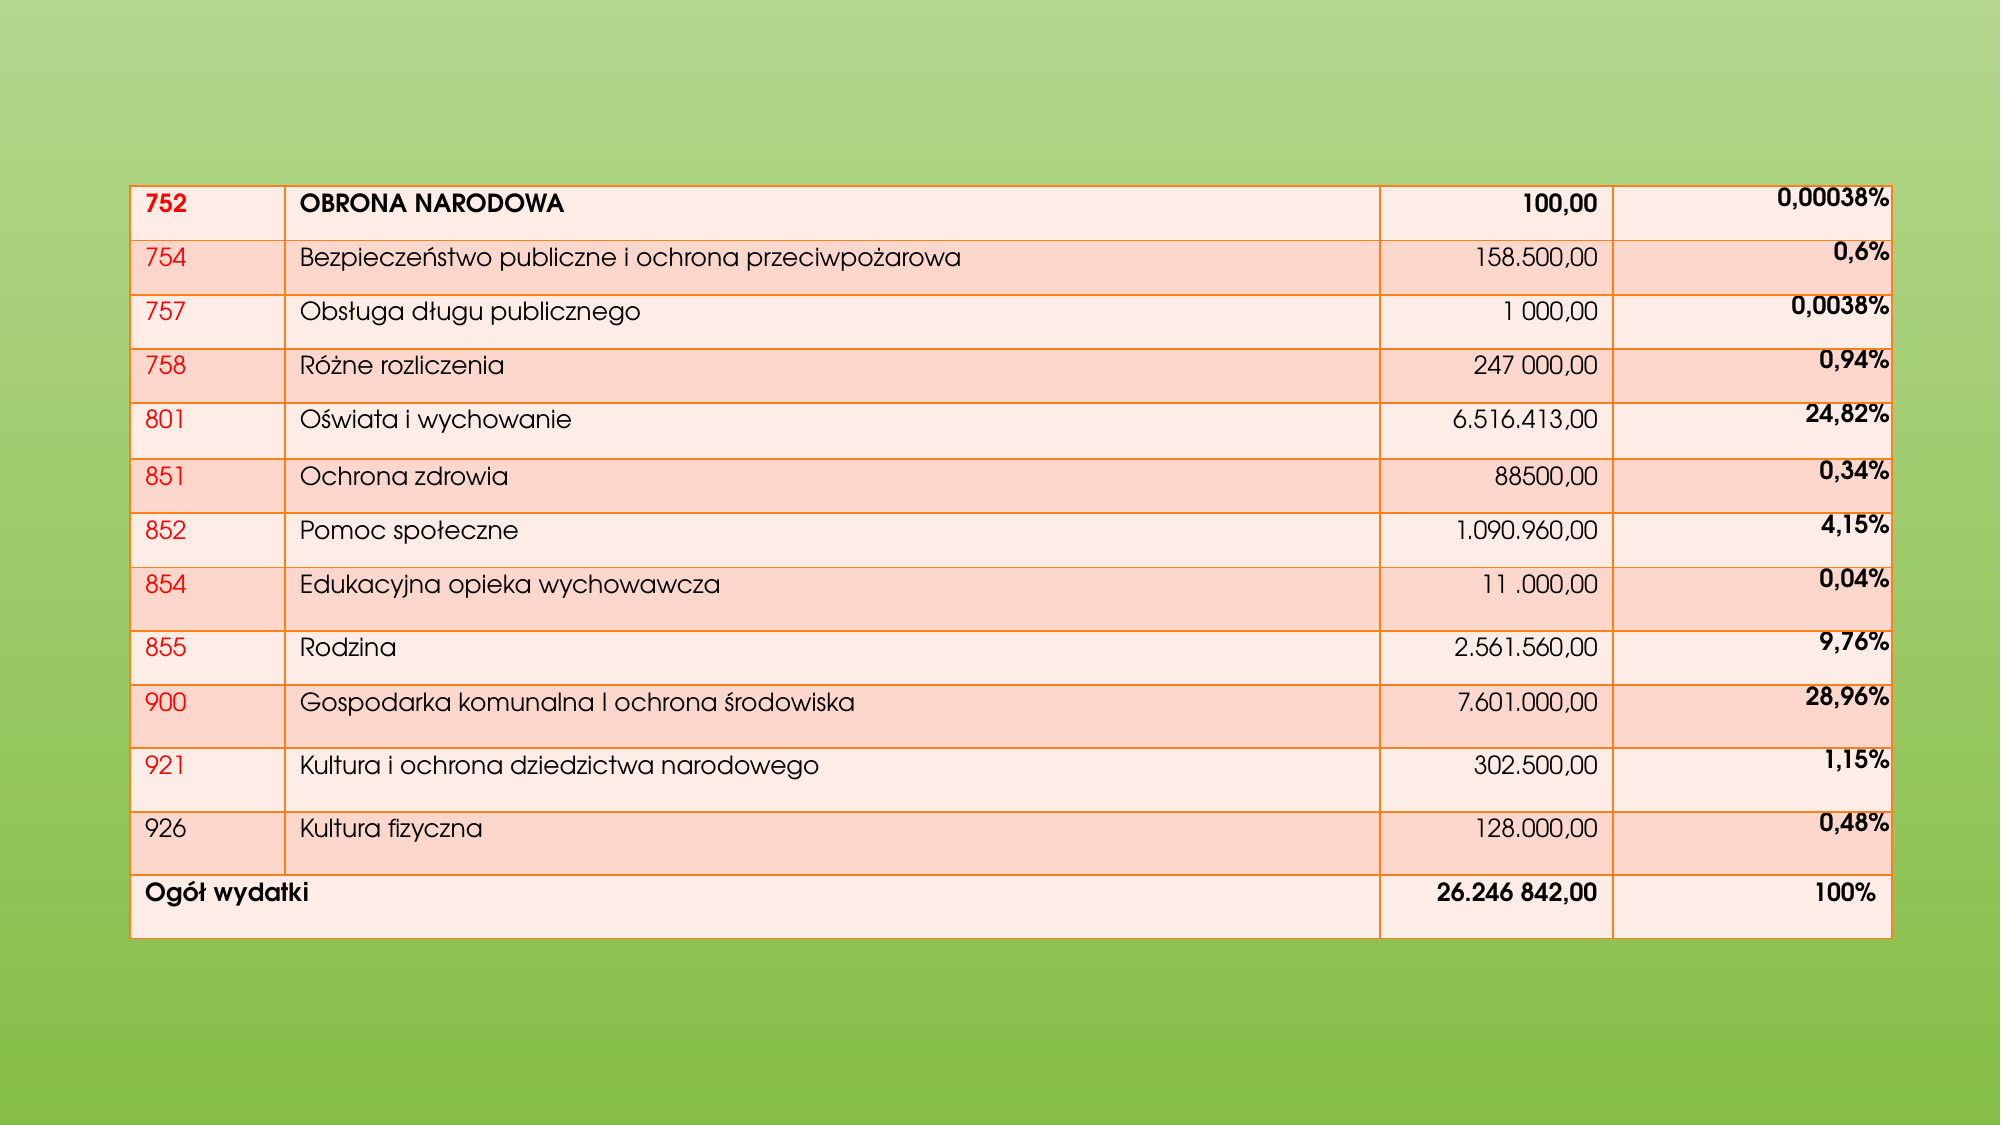

| 752 | OBRONA NARODOWA | 100,00 | 0,00038% |
| --- | --- | --- | --- |
| 754 | Bezpieczeństwo publiczne i ochrona przeciwpożarowa | 158.500,00 | 0,6% |
| 757 | Obsługa długu publicznego | 1 000,00 | 0,0038% |
| 758 | Różne rozliczenia | 247 000,00 | 0,94% |
| 801 | Oświata i wychowanie | 6.516.413,00 | 24,82% |
| 851 | Ochrona zdrowia | 88500,00 | 0,34% |
| 852 | Pomoc społeczne | 1.090.960,00 | 4,15% |
| 854 | Edukacyjna opieka wychowawcza | 11 .000,00 | 0,04% |
| 855 | Rodzina | 2.561.560,00 | 9,76% |
| 900 | Gospodarka komunalna I ochrona środowiska | 7.601.000,00 | 28,96% |
| 921 | Kultura i ochrona dziedzictwa narodowego | 302.500,00 | 1,15% |
| 926 | Kultura fizyczna | 128.000,00 | 0,48% |
| Ogół wydatki |  | 26.246 842,00 | 100% |